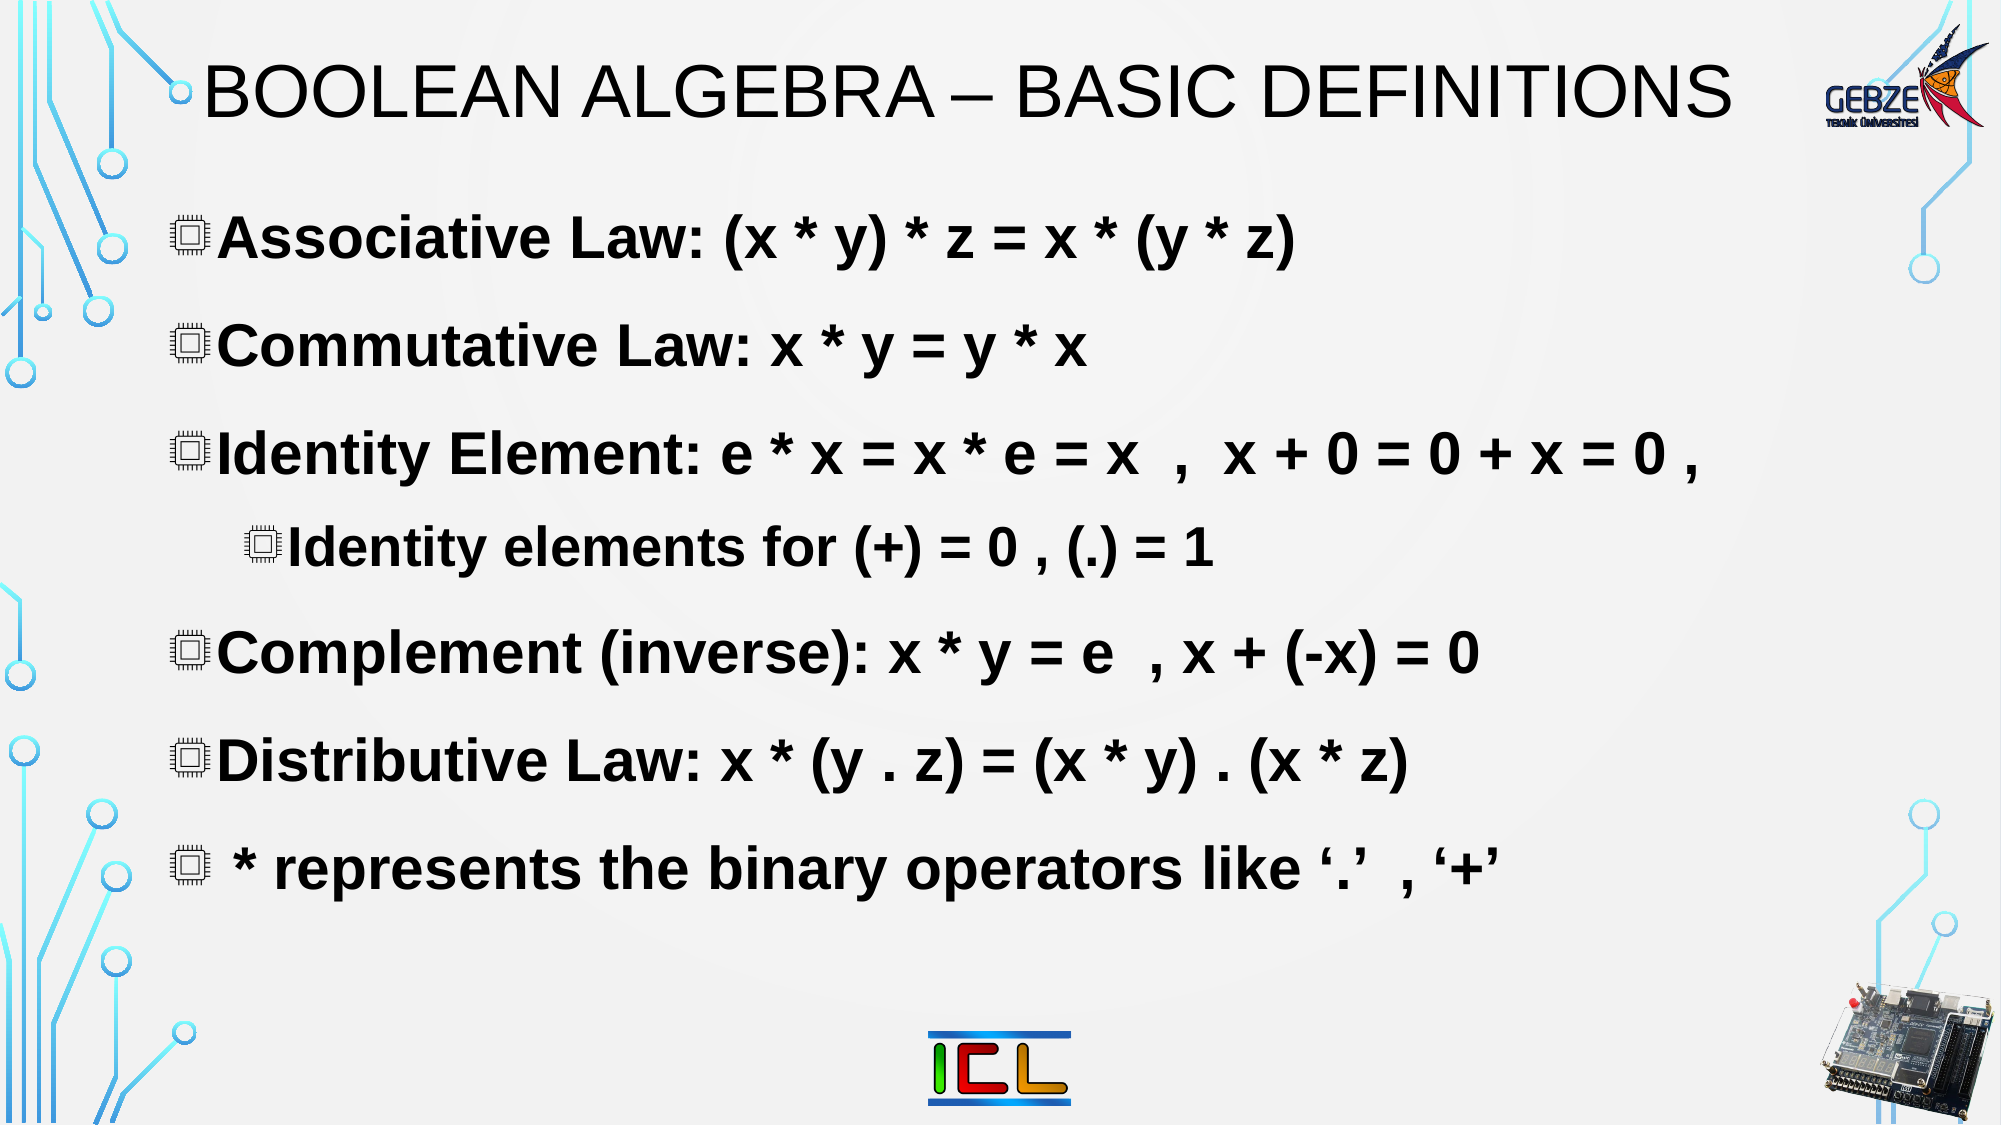

# Boolean algebra – basic definitions
Associative Law: (x * y) * z = x * (y * z)
Commutative Law: x * y = y * x
Identity Element: e * x = x * e = x  ,  x + 0 = 0 + x = 0 ,
Identity elements for (+) = 0 , (.) = 1
Complement (inverse): x * y = e  , x + (-x) = 0
Distributive Law: x * (y . z) = (x * y) . (x * z)
 * represents the binary operators like ‘.’  , ‘+’